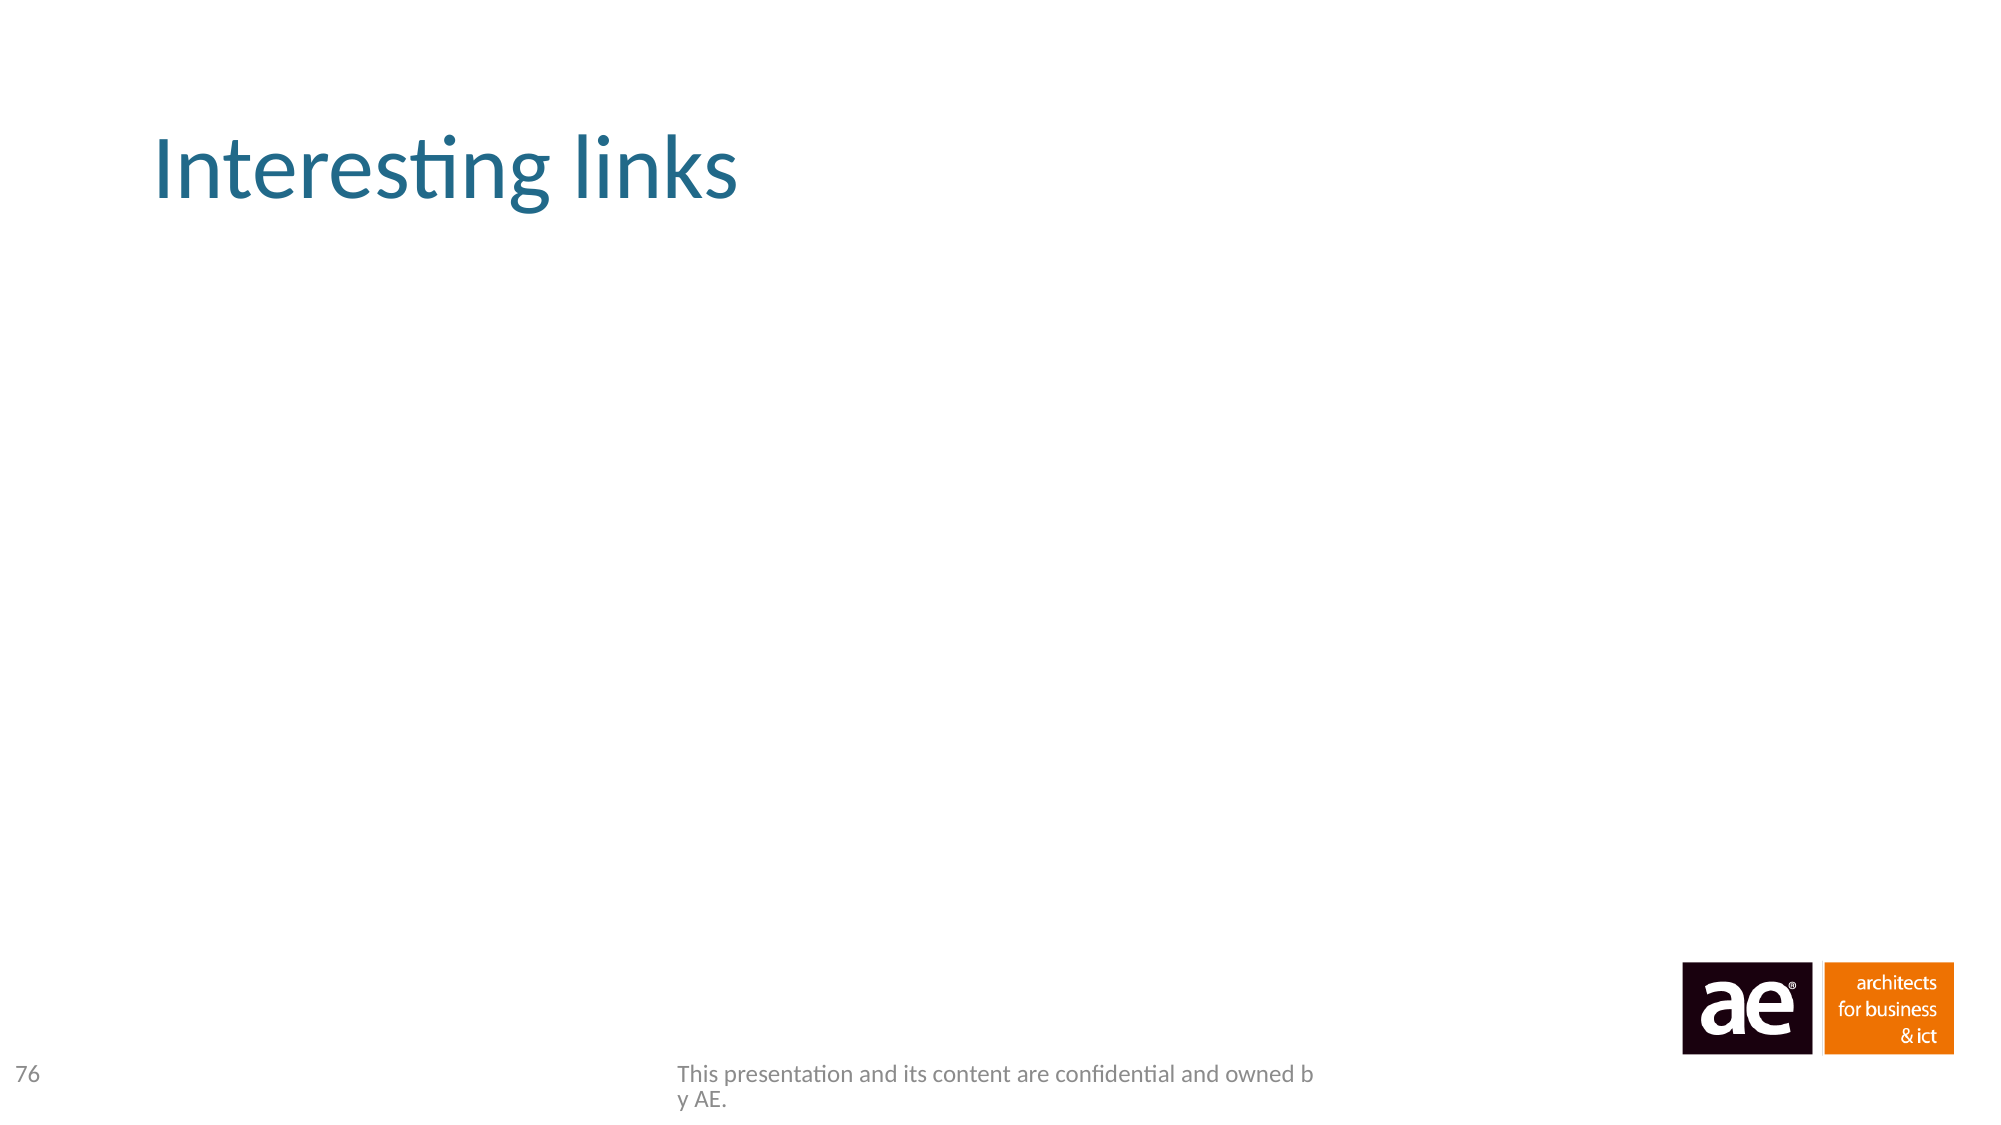

# Interesting links

76
This presentation and its content are confidential and owned by AE.